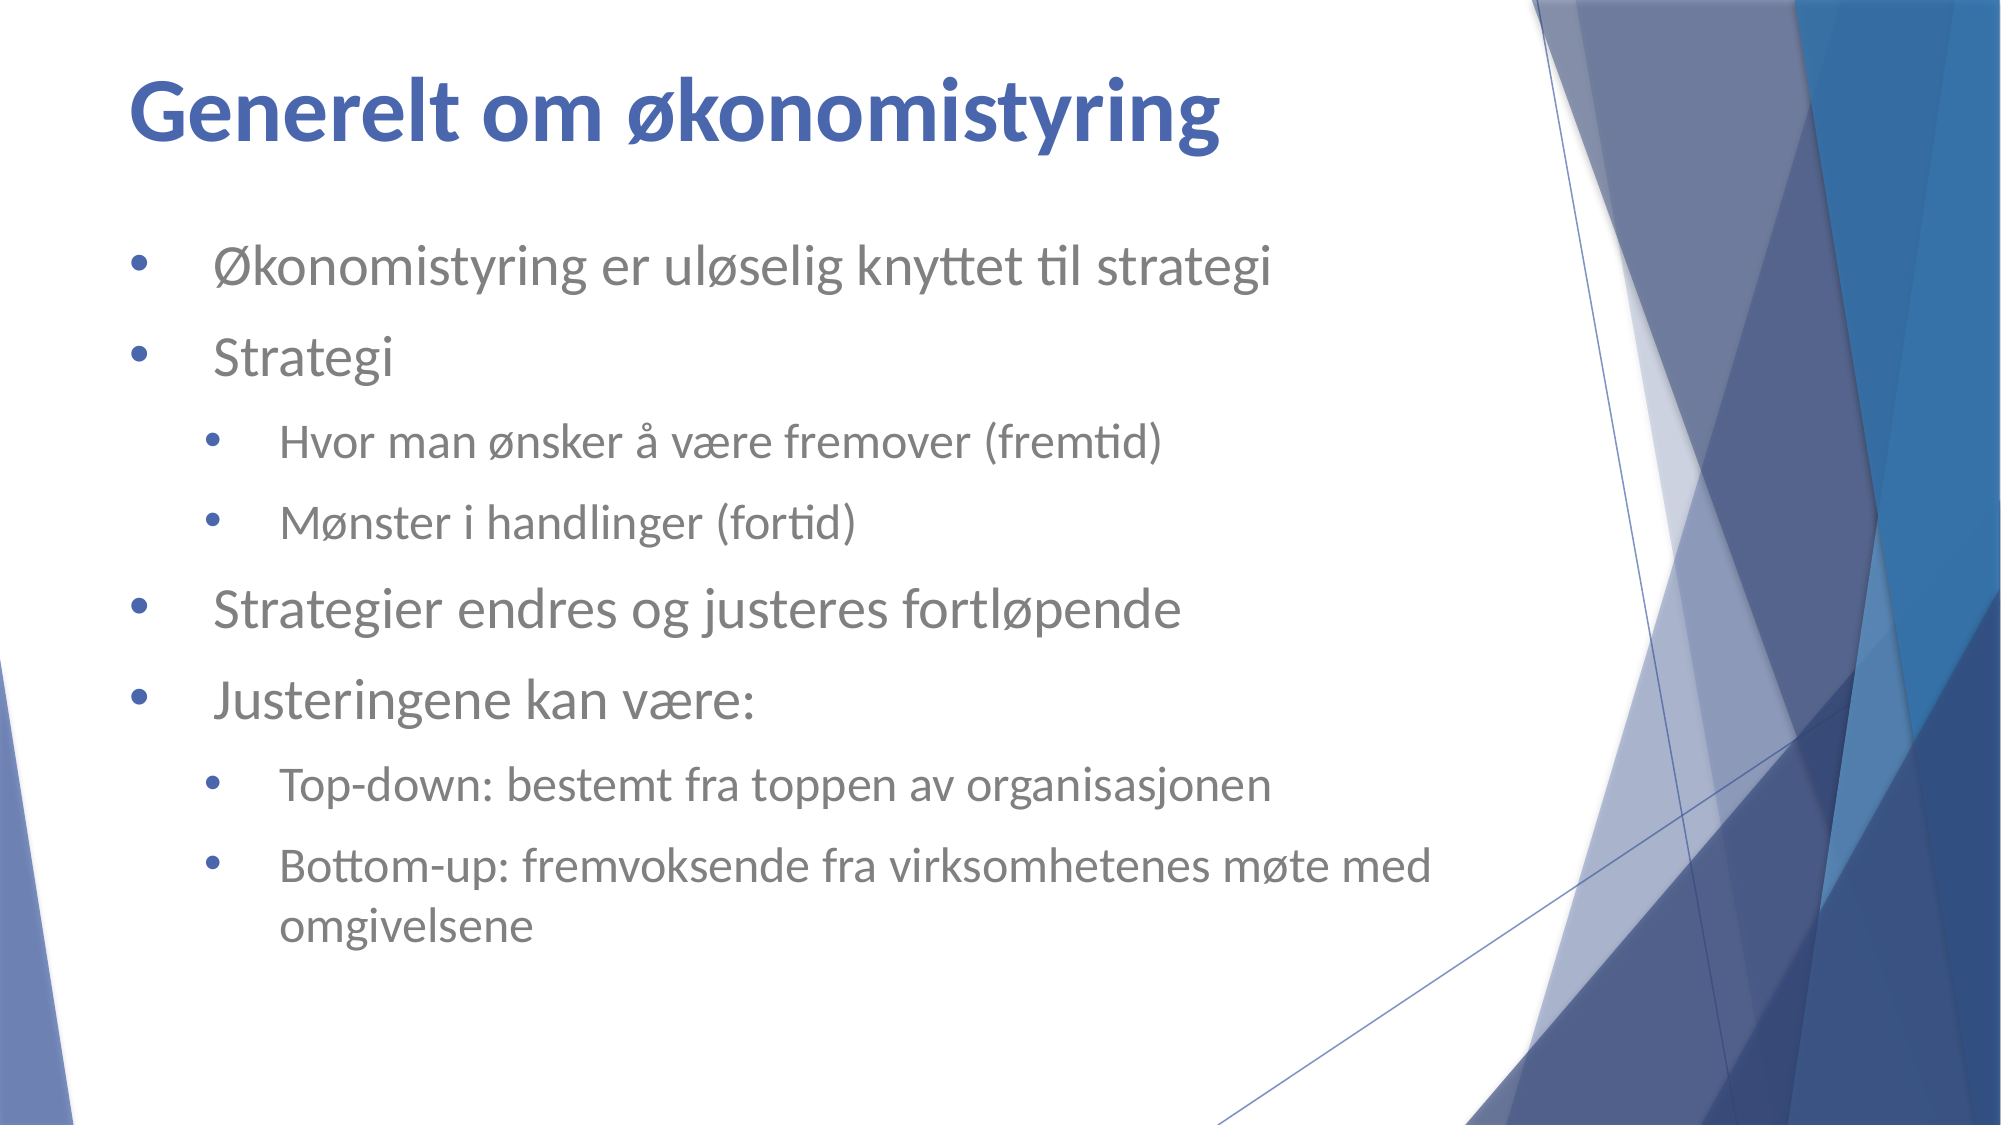

# Generelt om økonomistyring
Økonomistyring er uløselig knyttet til strategi
Strategi
Hvor man ønsker å være fremover (fremtid)
Mønster i handlinger (fortid)
Strategier endres og justeres fortløpende
Justeringene kan være:
Top-down: bestemt fra toppen av organisasjonen
Bottom-up: fremvoksende fra virksomhetenes møte med omgivelsene